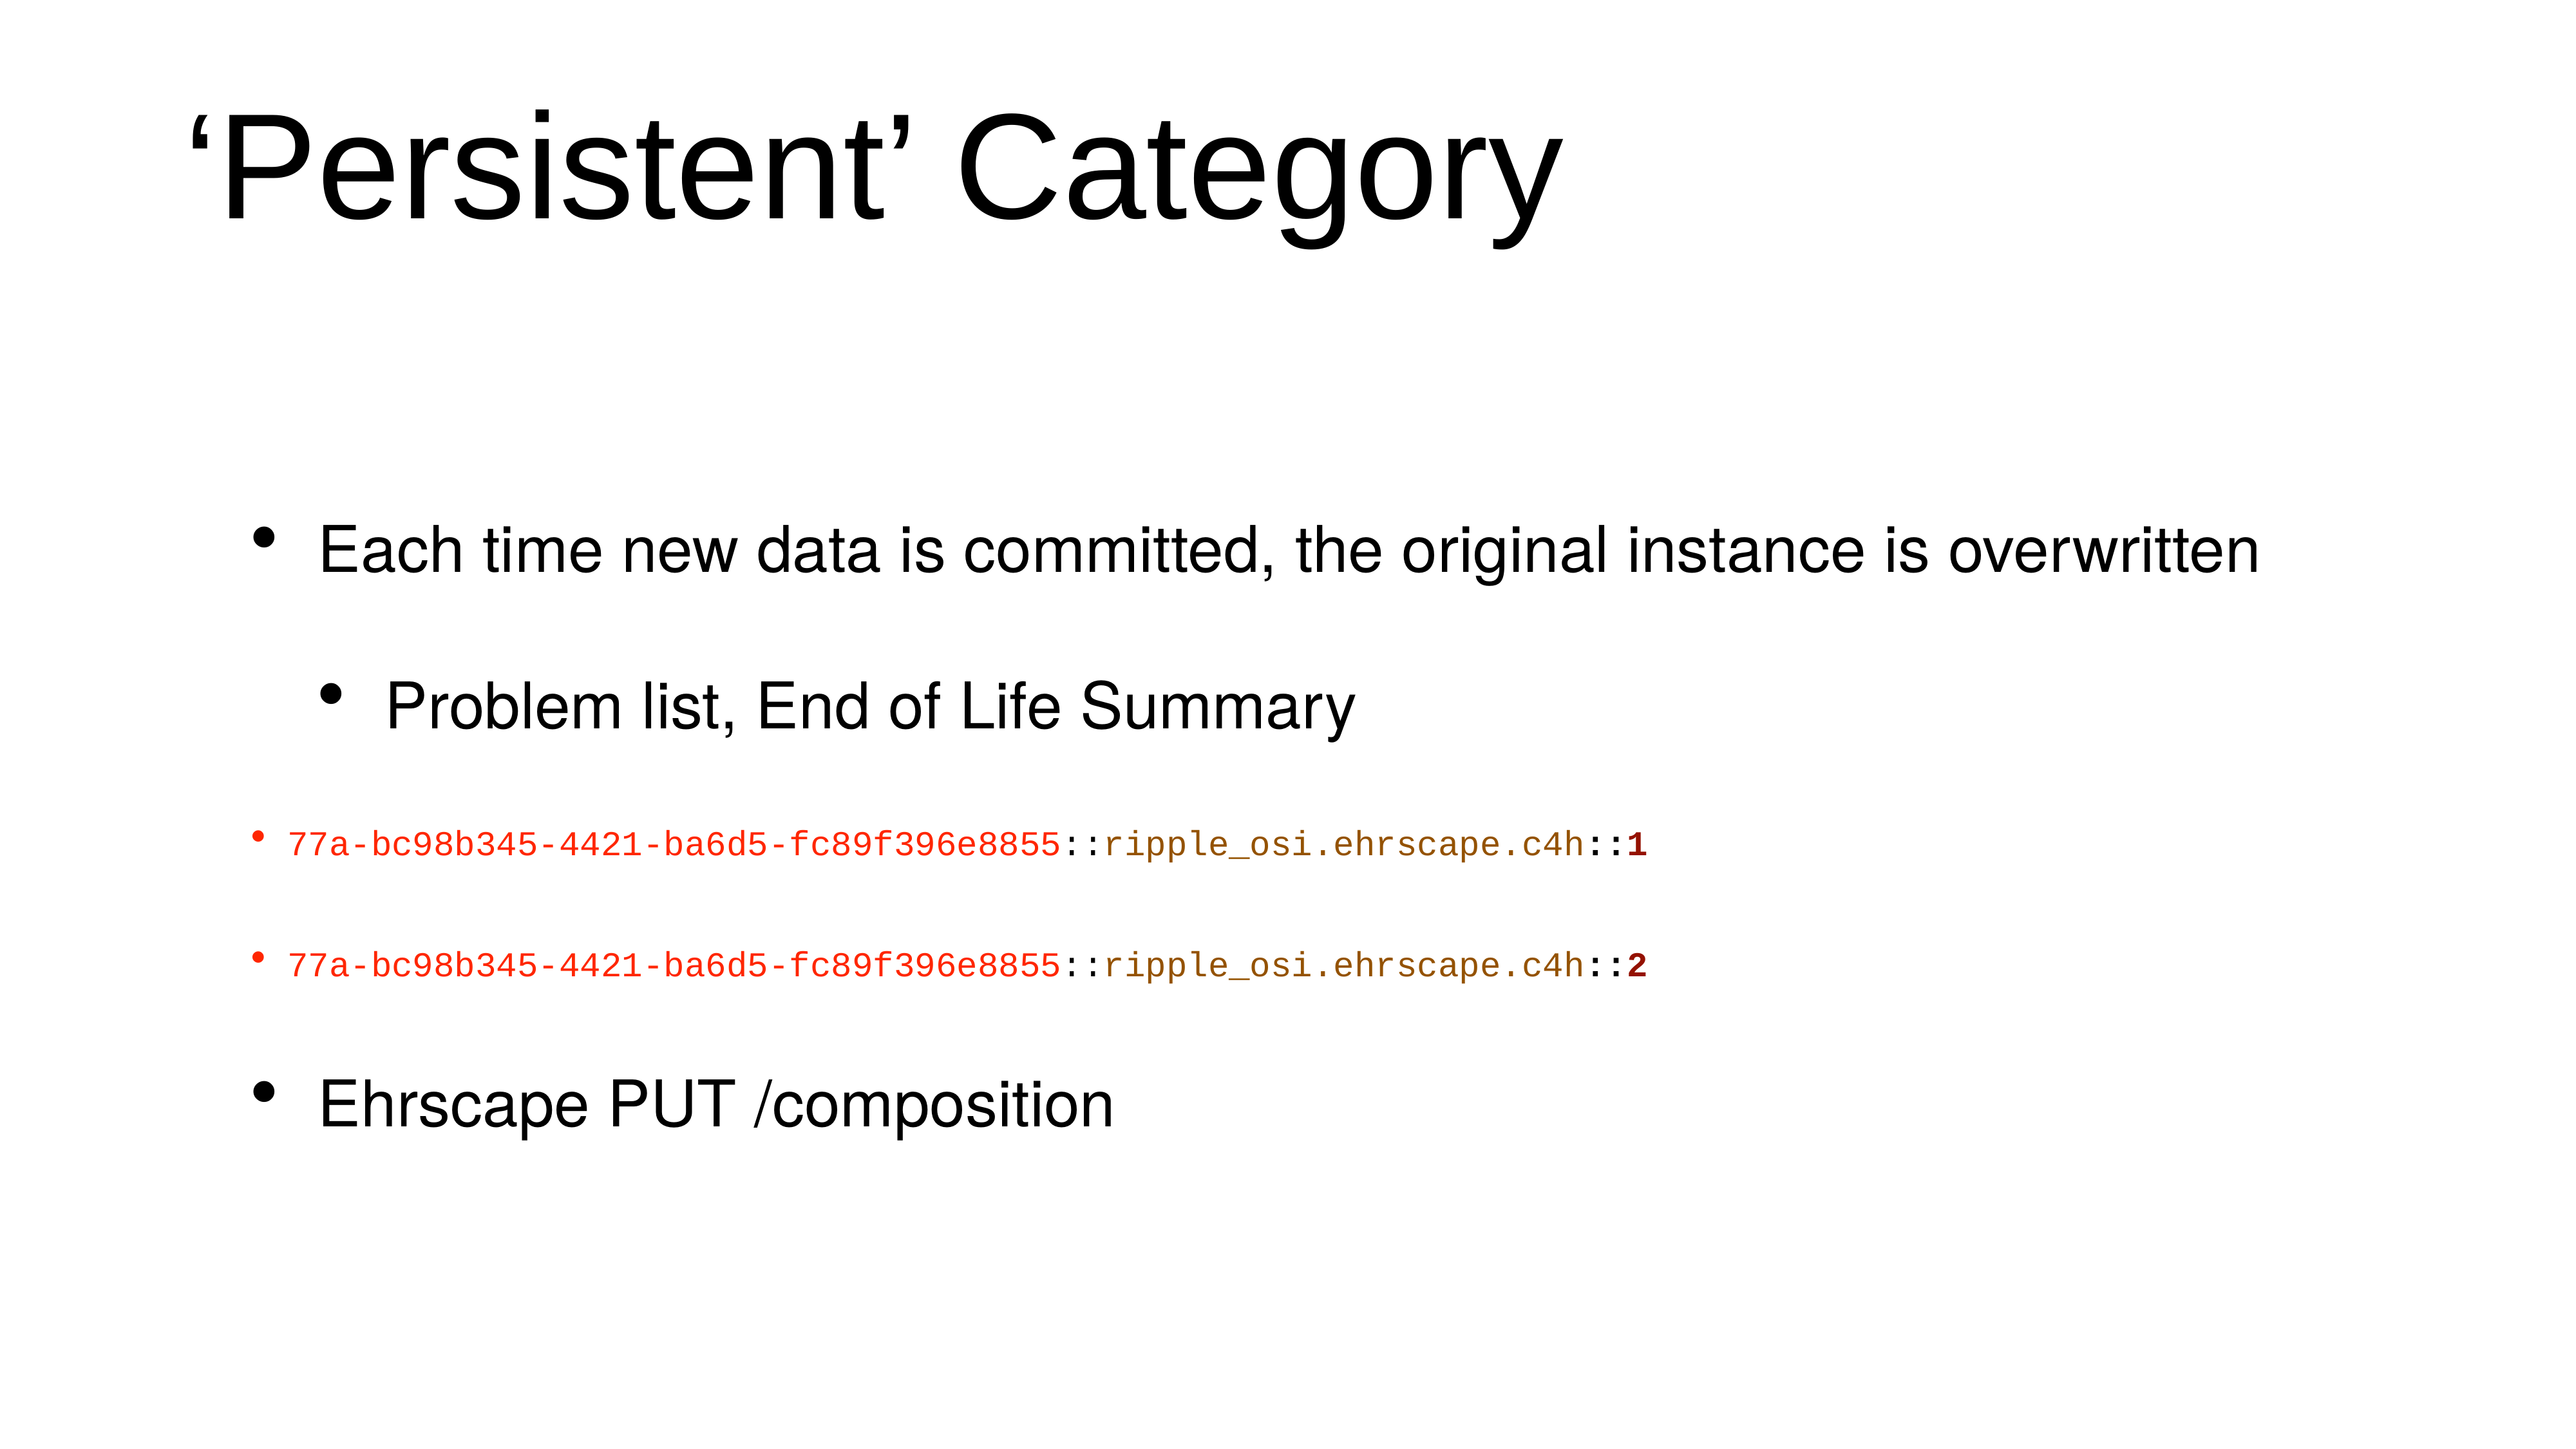

# ‘Persistent’ Category
Each time new data is committed, the original instance is overwritten
Problem list, End of Life Summary
77a-bc98b345-4421-ba6d5-fc89f396e8855::ripple_osi.ehrscape.c4h::1
77a-bc98b345-4421-ba6d5-fc89f396e8855::ripple_osi.ehrscape.c4h::2
Ehrscape PUT /composition